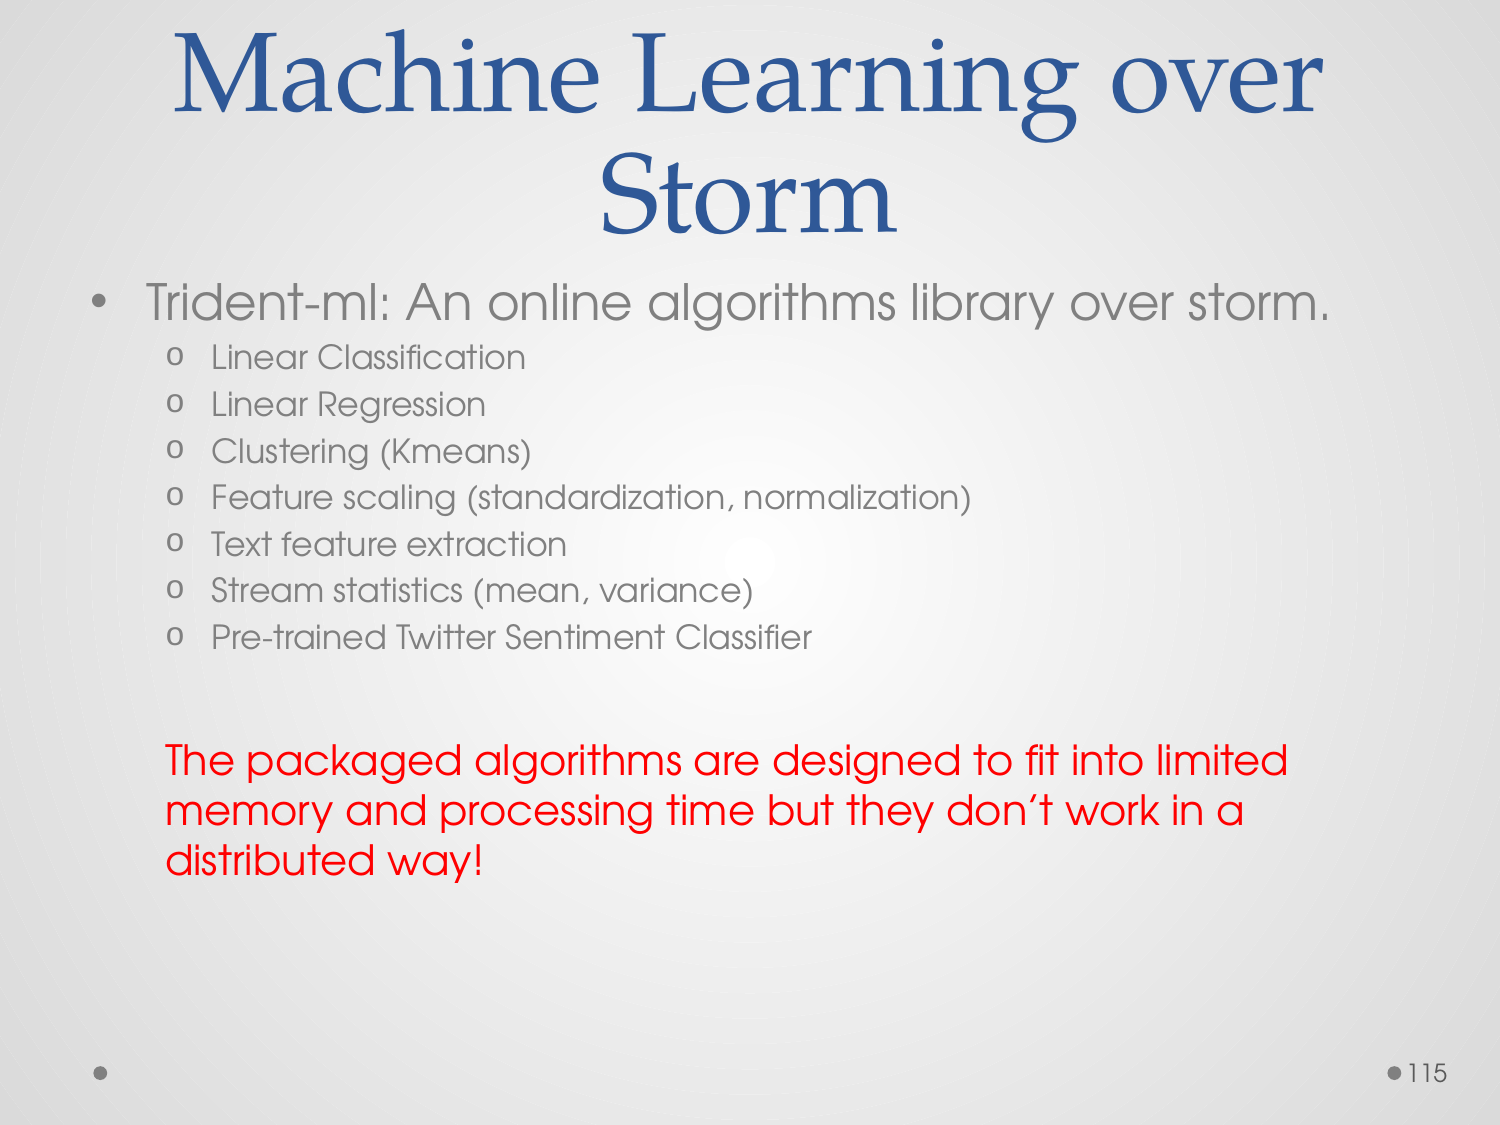

# Machine Learning over Storm
Trident-ml: An online algorithms library over storm.
Linear Classification
Linear Regression
Clustering (Kmeans)
Feature scaling (standardization, normalization)
Text feature extraction
Stream statistics (mean, variance)
Pre-trained Twitter Sentiment Classifier

The packaged algorithms are designed to fit into limited memory and processing time but they don’t work in a distributed way!
115